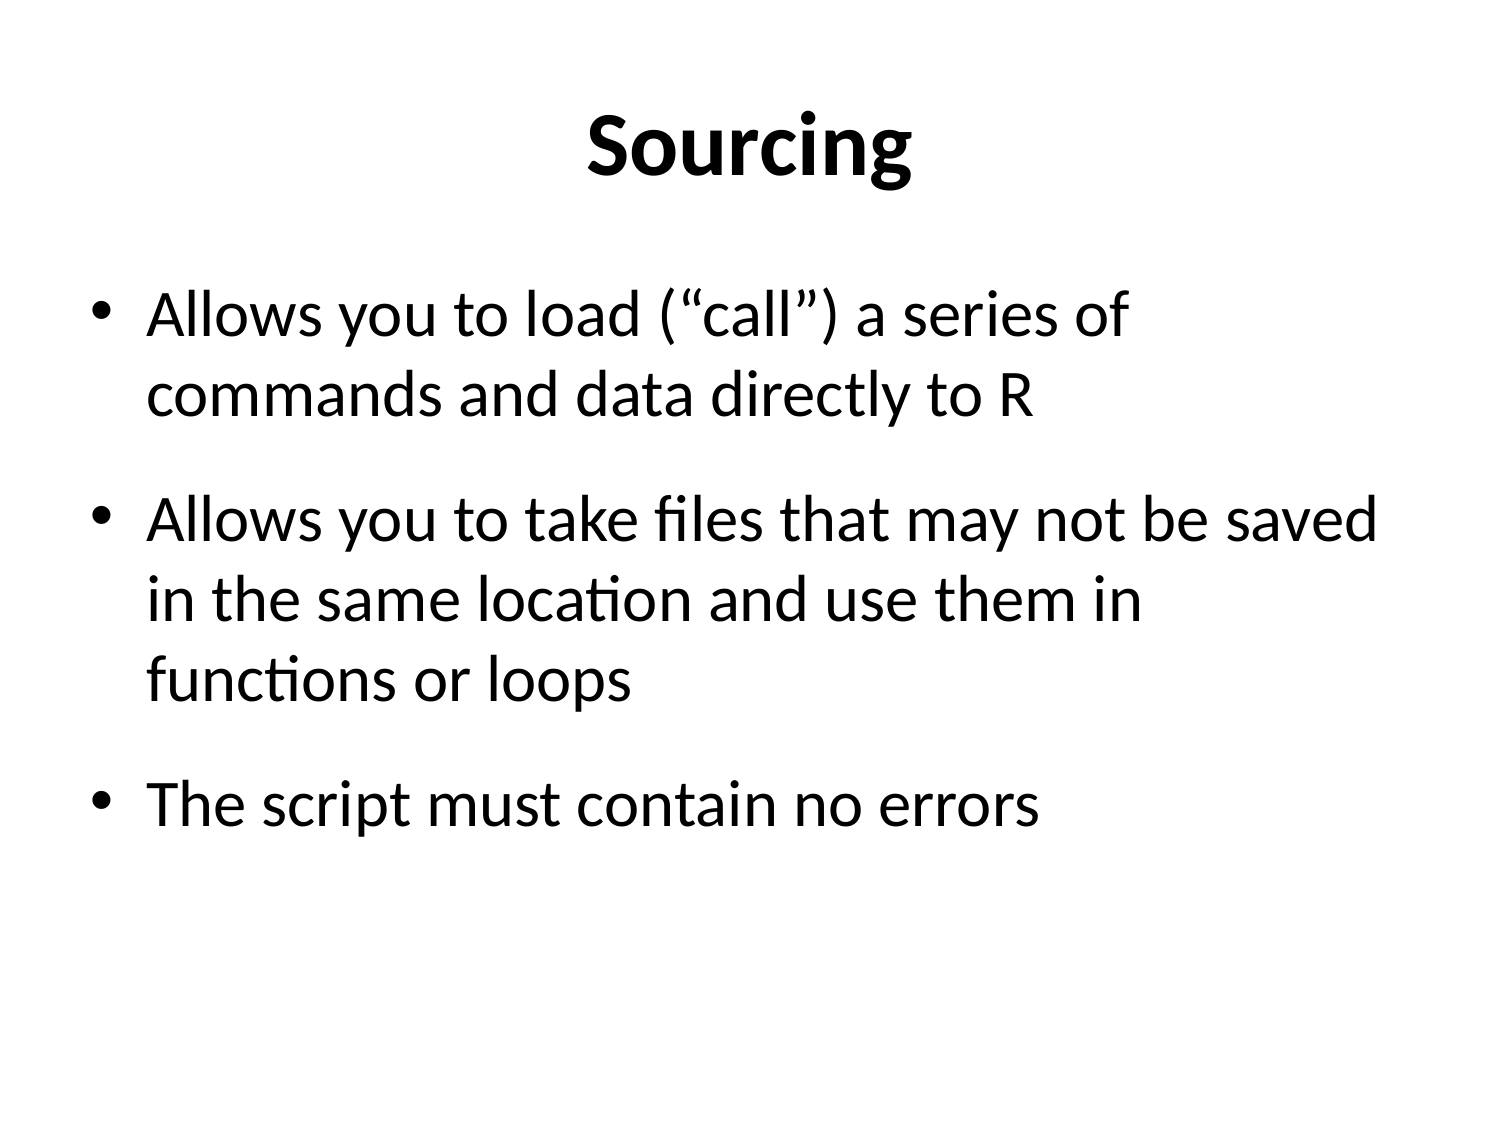

Sourcing
Allows you to load (“call”) a series of commands and data directly to R

Allows you to take files that may not be saved in the same location and use them in functions or loops

The script must contain no errors